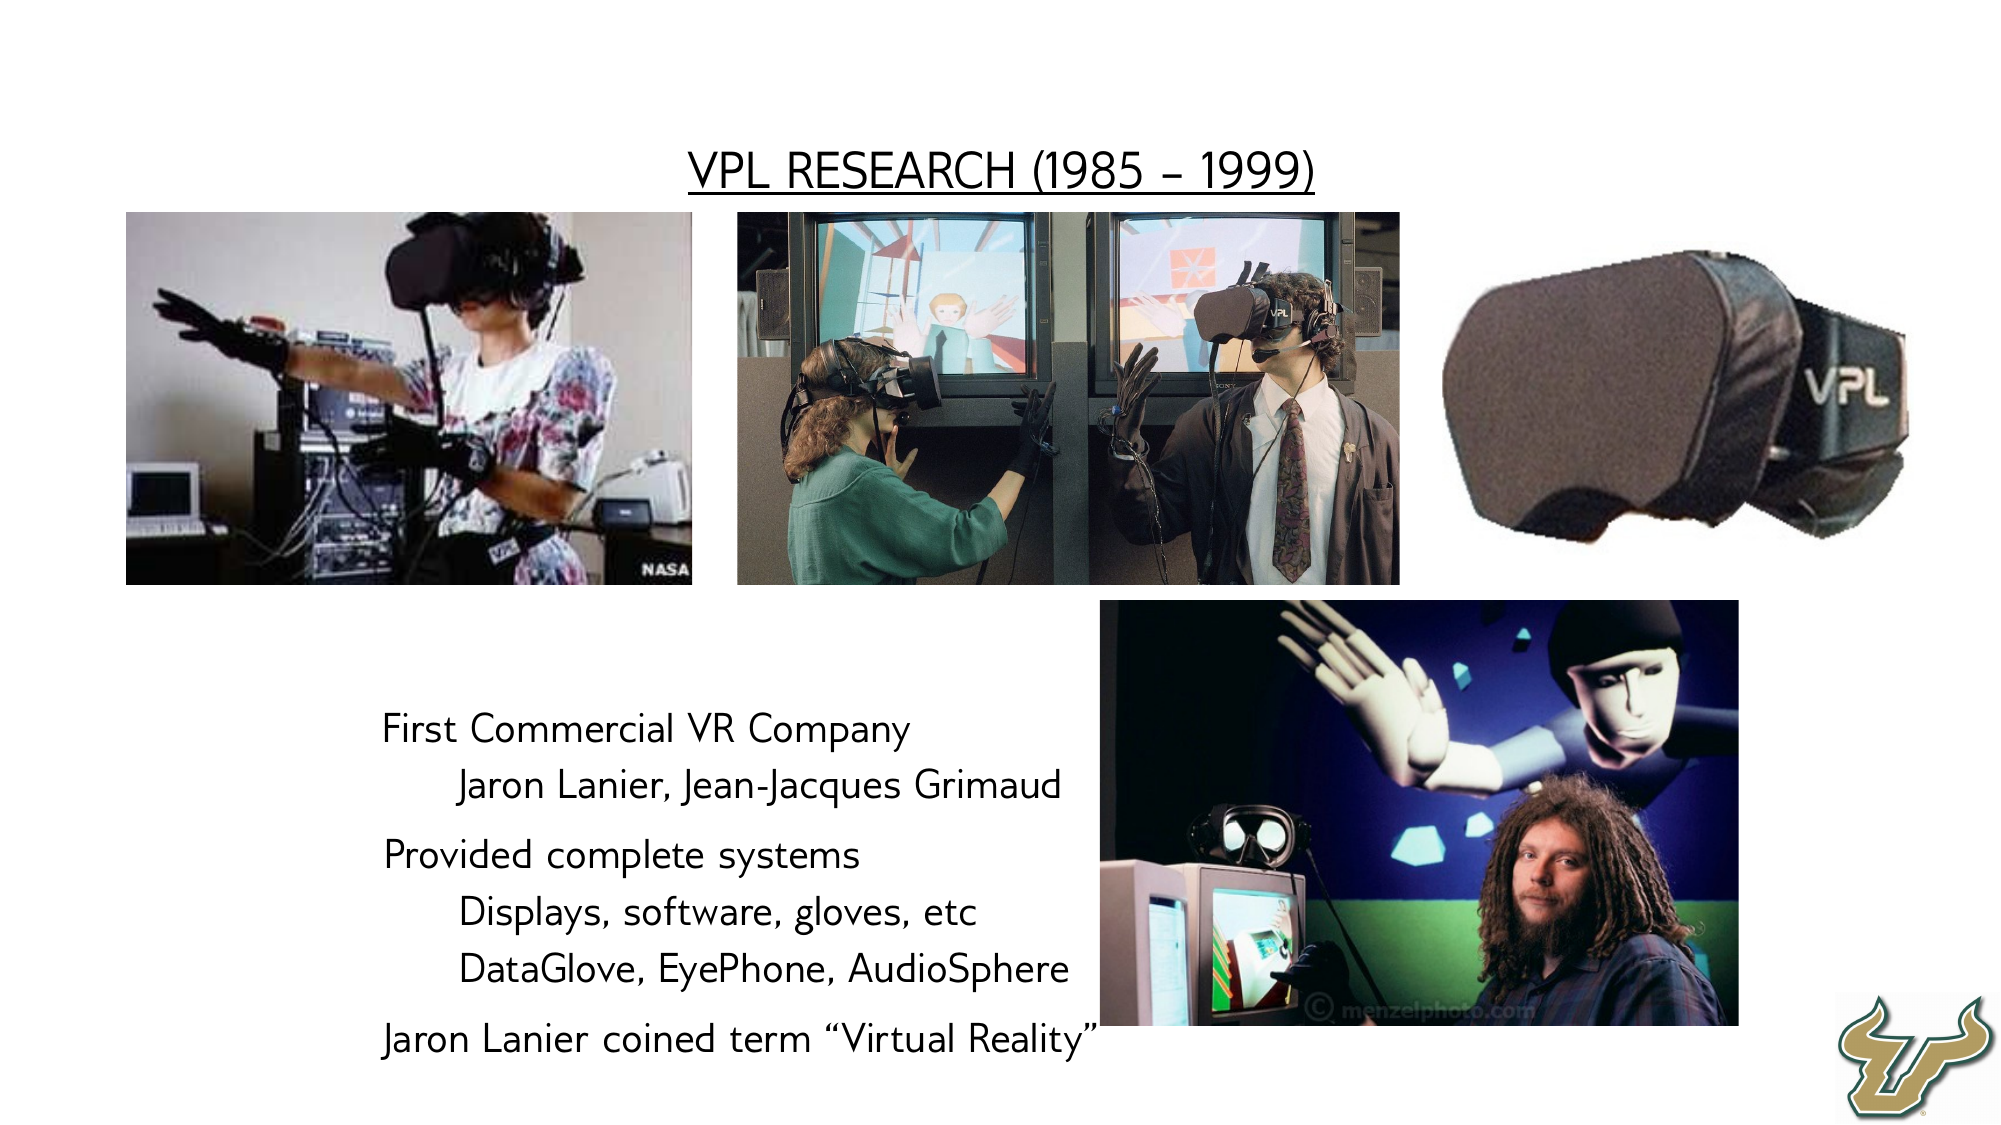

VPL Research (1985 – 1999)

First Commercial VR Company
Jaron Lanier, Jean-Jacques Grimaud
Provided complete systems
Displays, software, gloves, etc
DataGlove, EyePhone, AudioSphere
Jaron Lanier coined term “Virtual Reality”